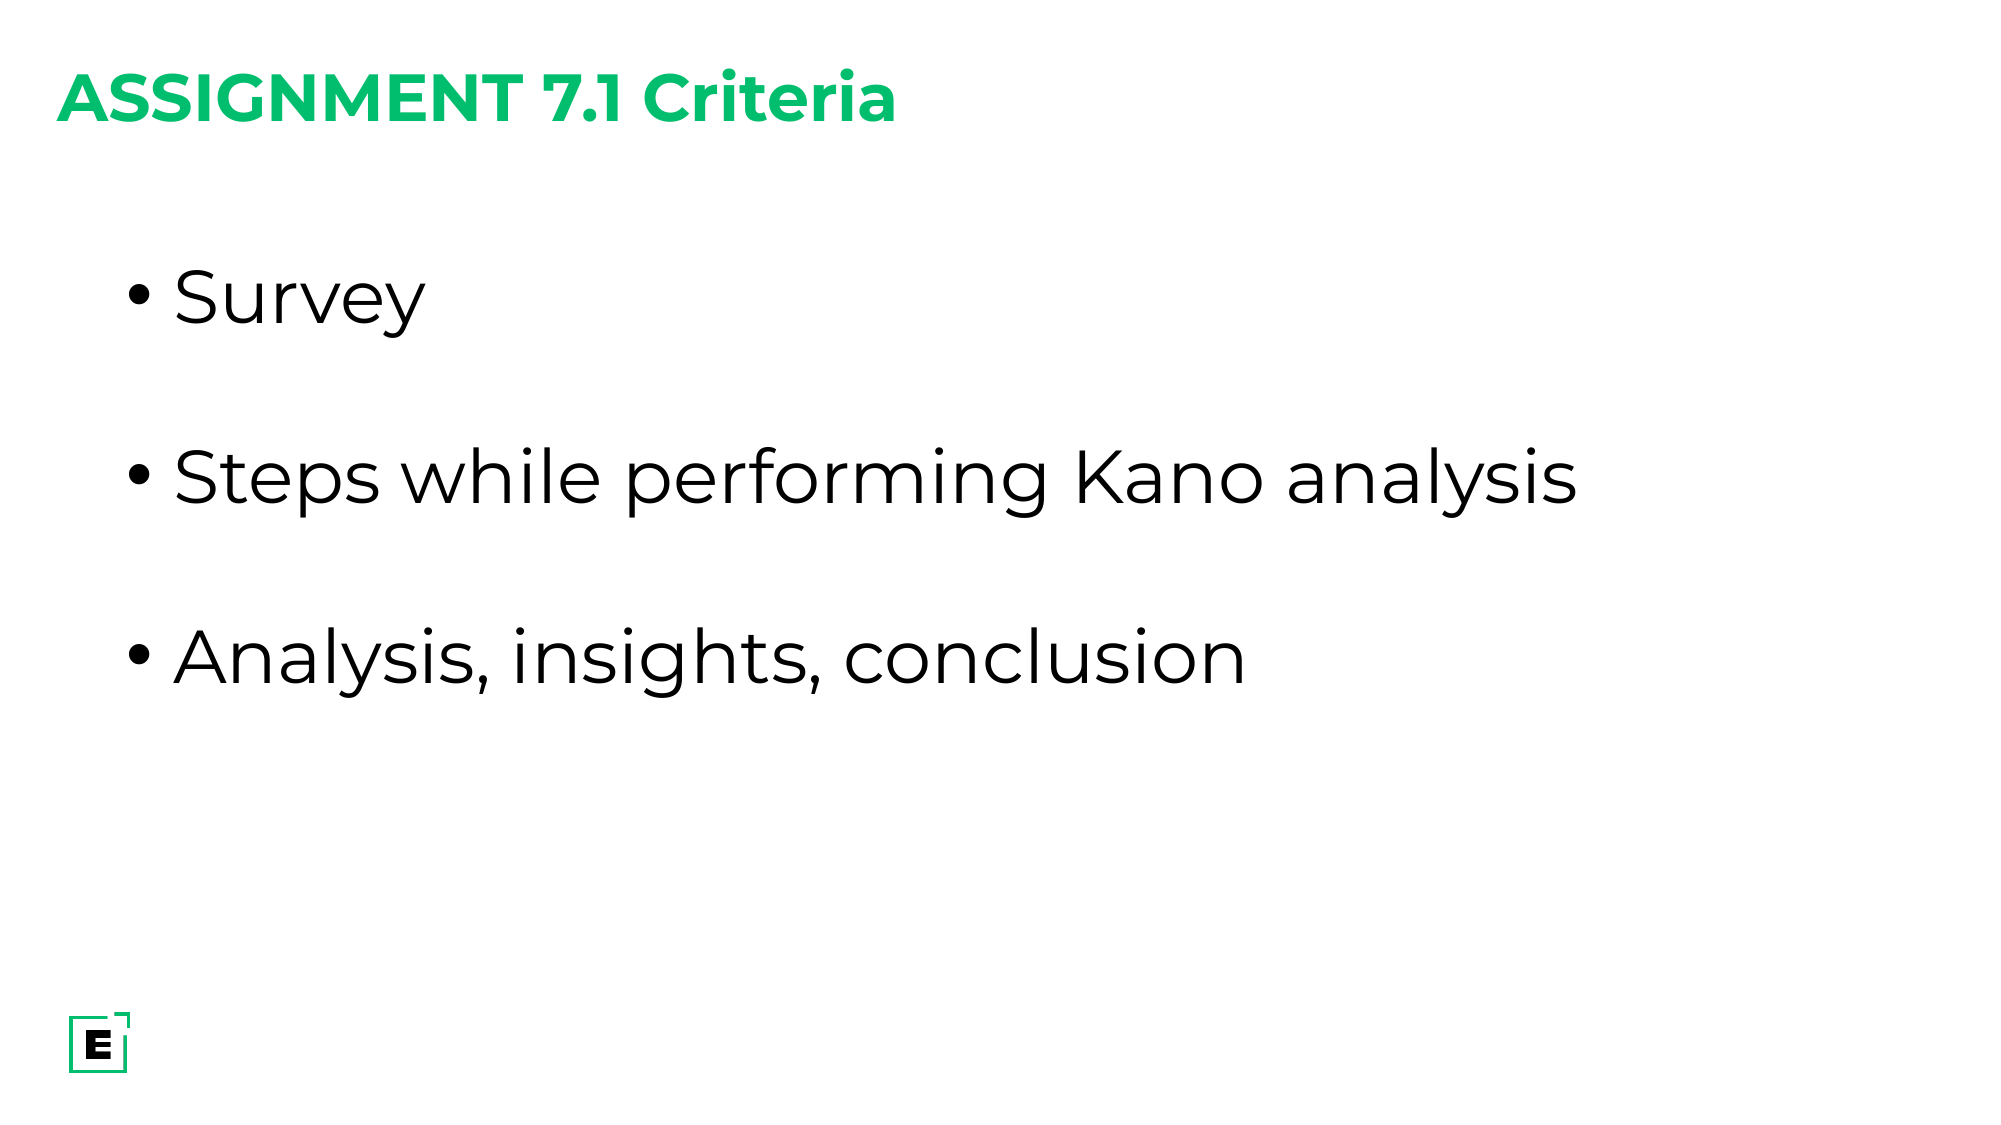

ASSIGNMENT 7.1 Criteria
Survey
Steps while performing Kano analysis
Analysis, insights, conclusion